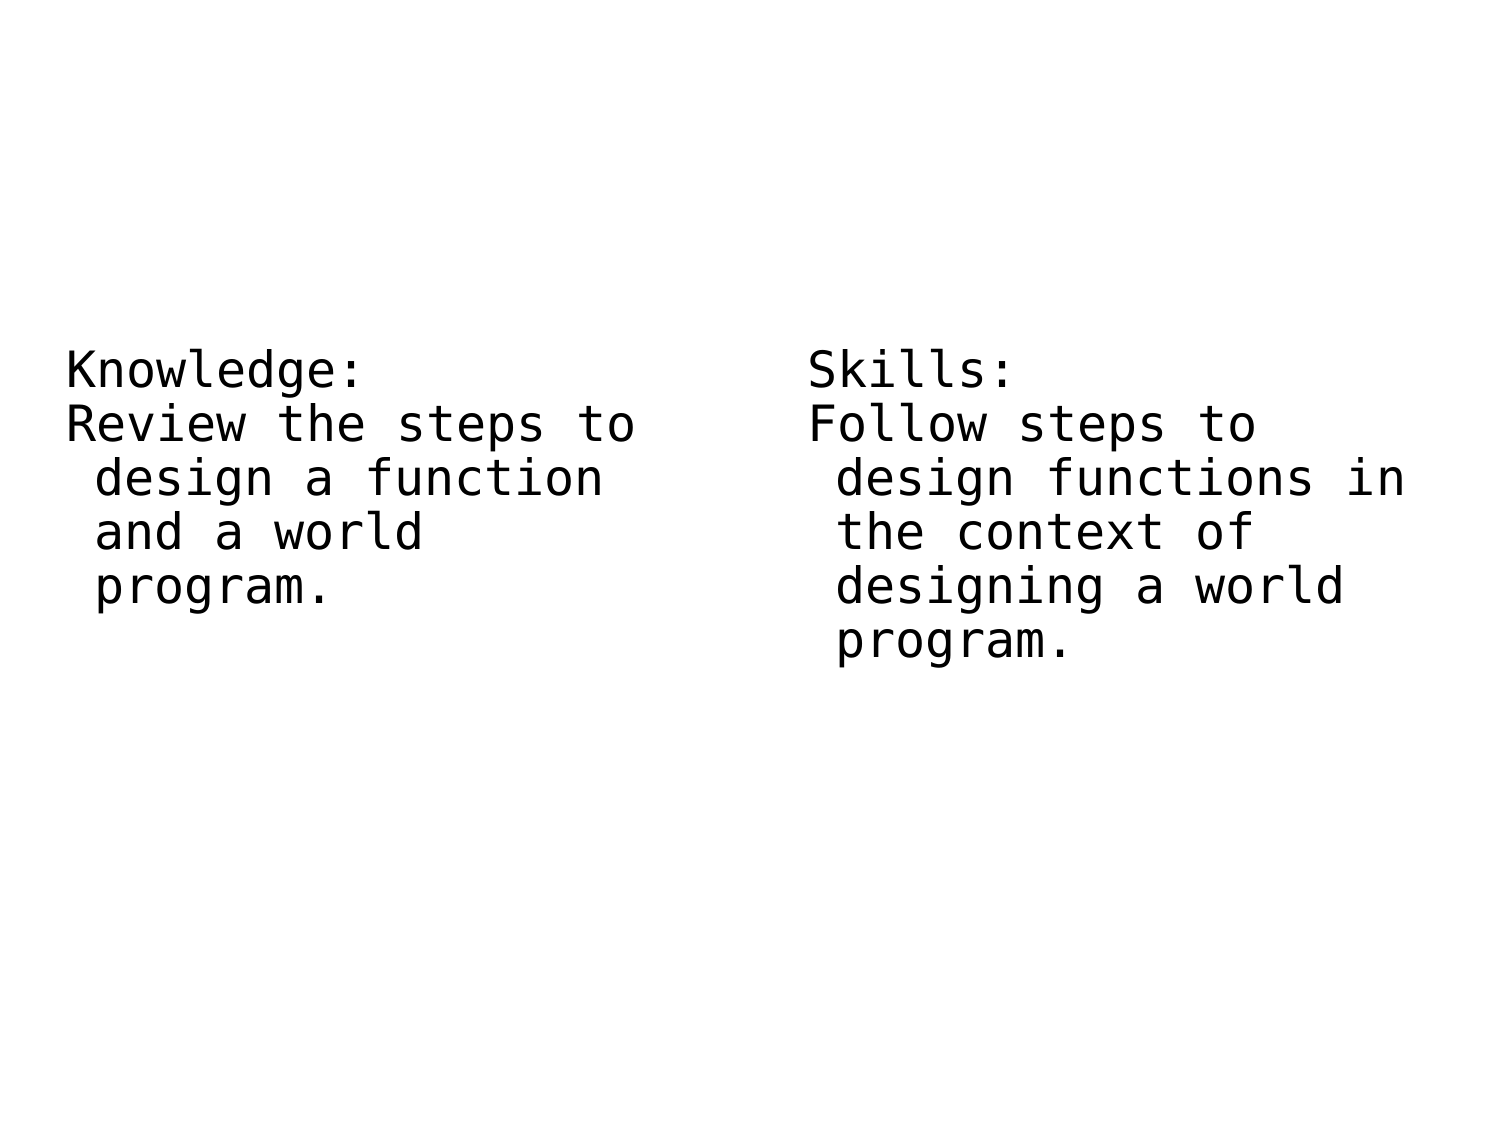

# Objectives
Knowledge:
Review the steps to design a function and a world program.
Skills:
Follow steps to design functions in the context of designing a world program.